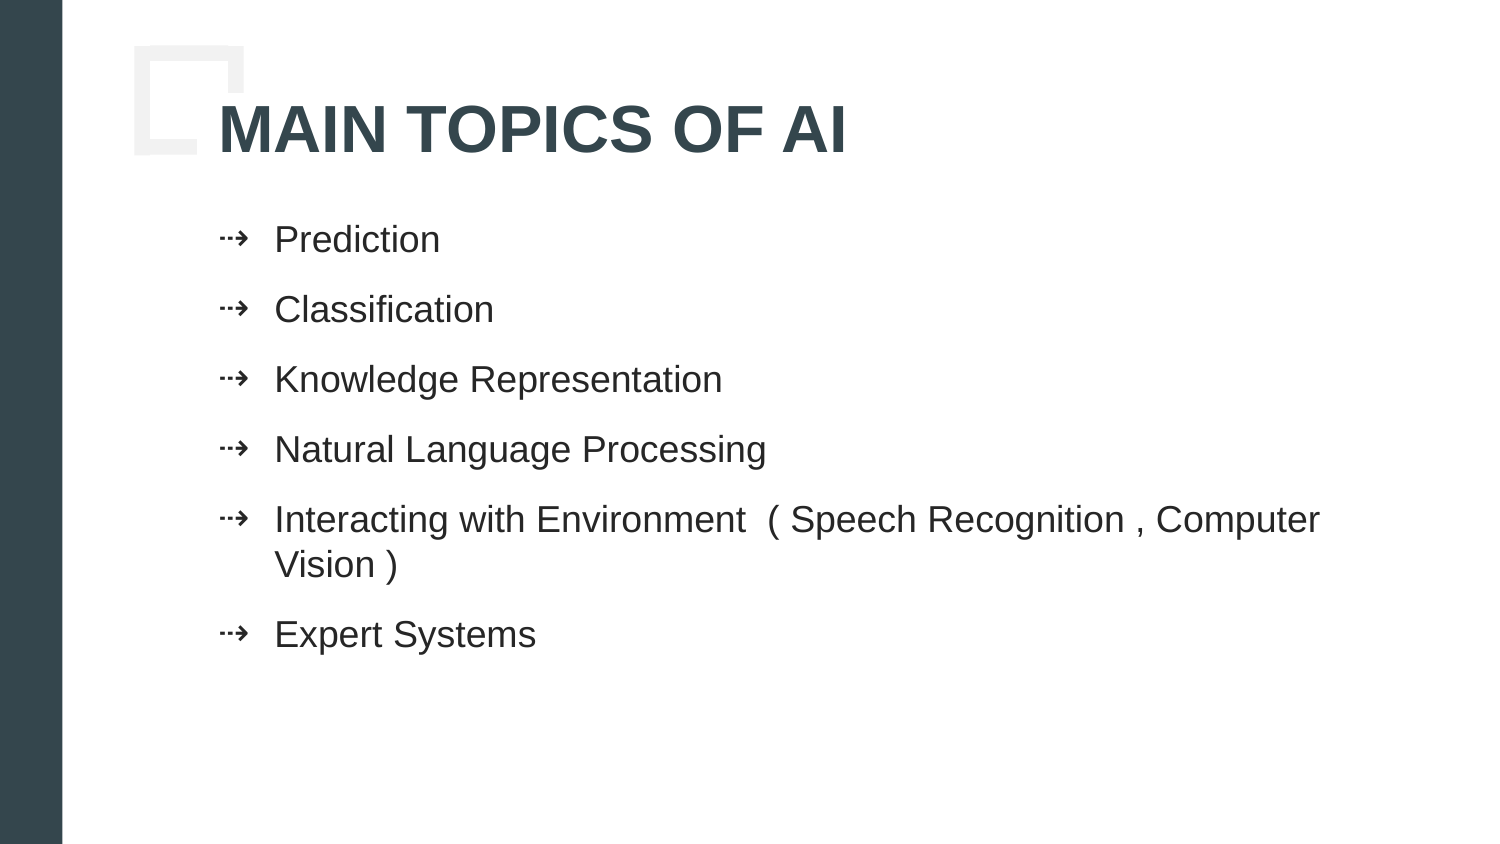

# MAIN TOPICS OF AI
Prediction
Classification
Knowledge Representation
Natural Language Processing
Interacting with Environment  ( Speech Recognition , Computer Vision )
Expert Systems